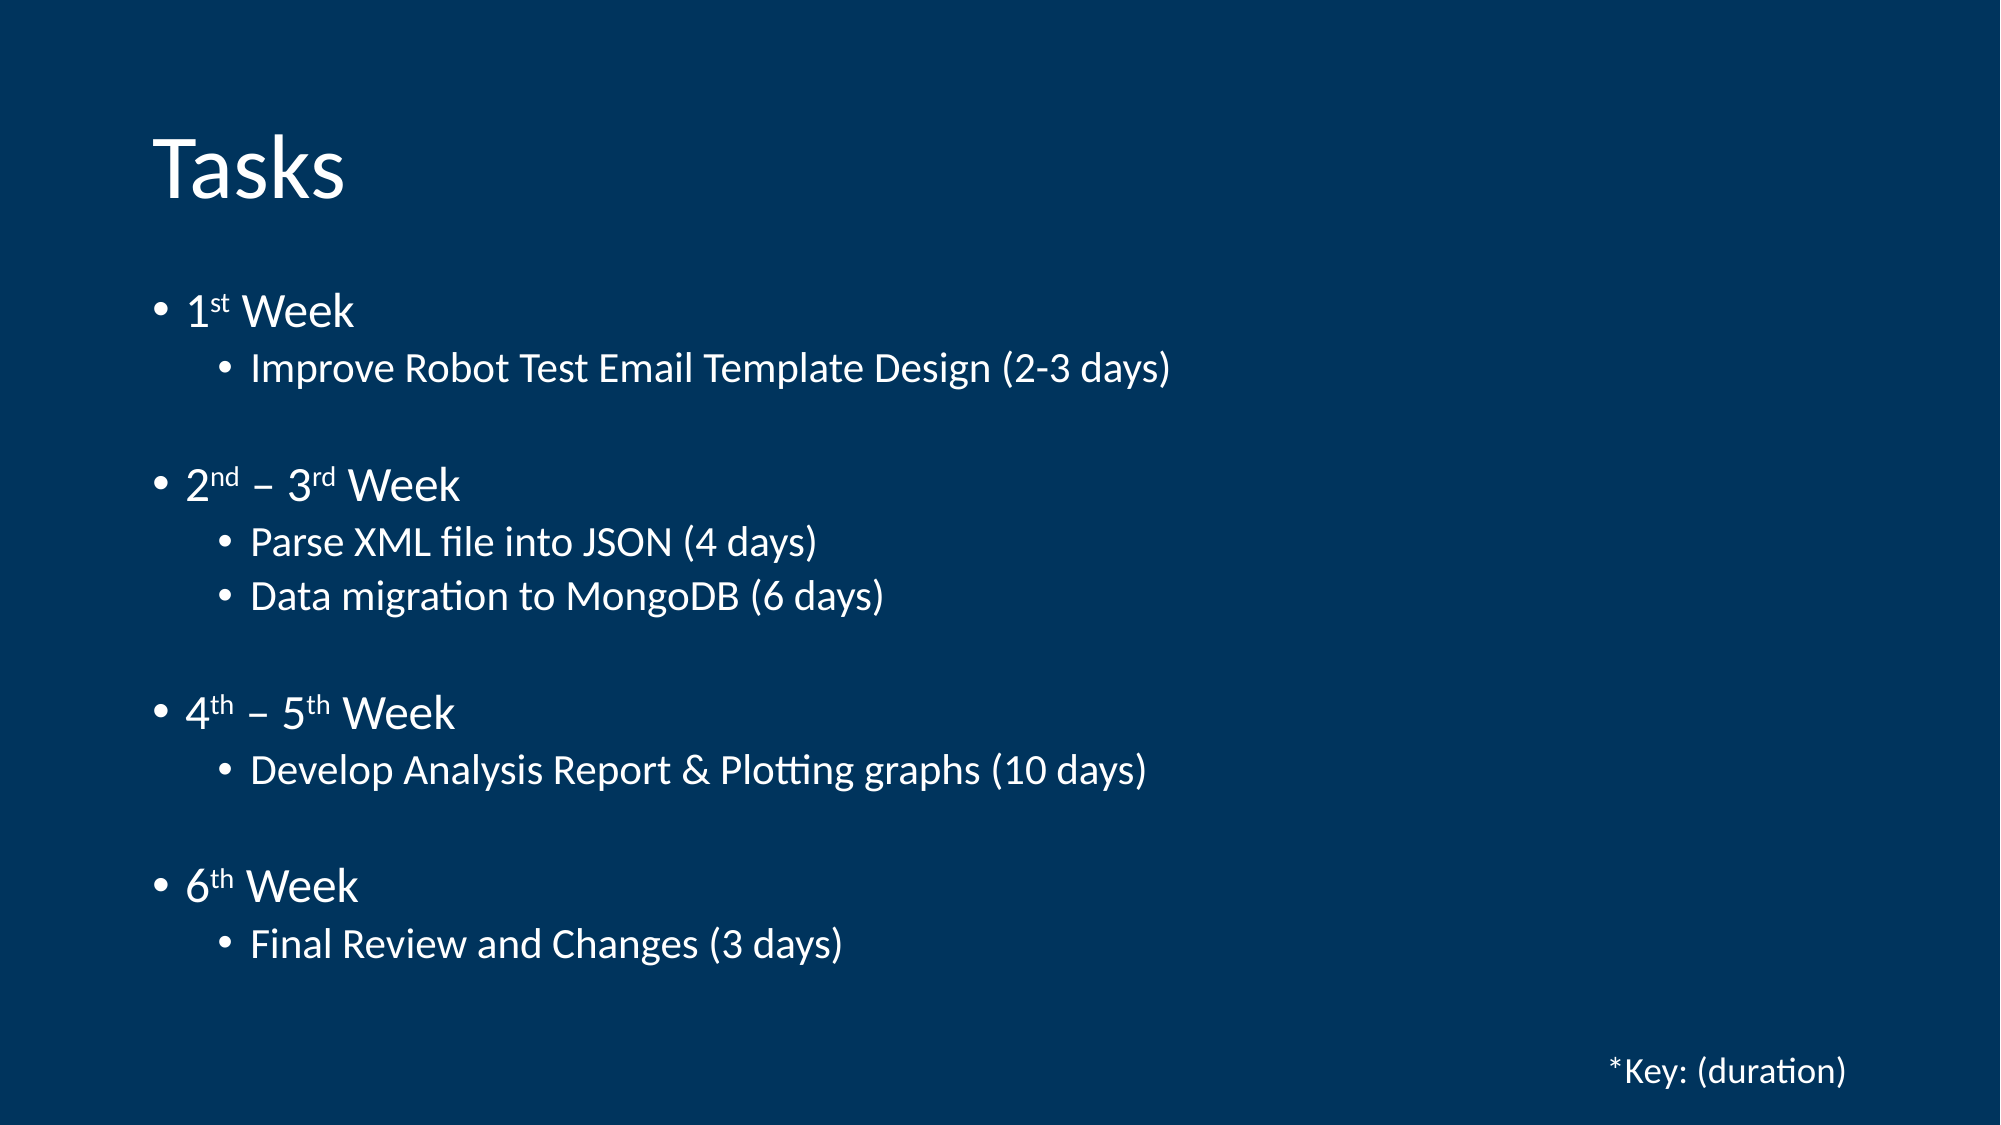

# Tasks
1st Week
Improve Robot Test Email Template Design (2-3 days)

2nd – 3rd Week
Parse XML file into JSON (4 days)
Data migration to MongoDB (6 days)

4th – 5th Week
Develop Analysis Report & Plotting graphs (10 days)

6th Week
Final Review and Changes (3 days)

*Key: (duration)